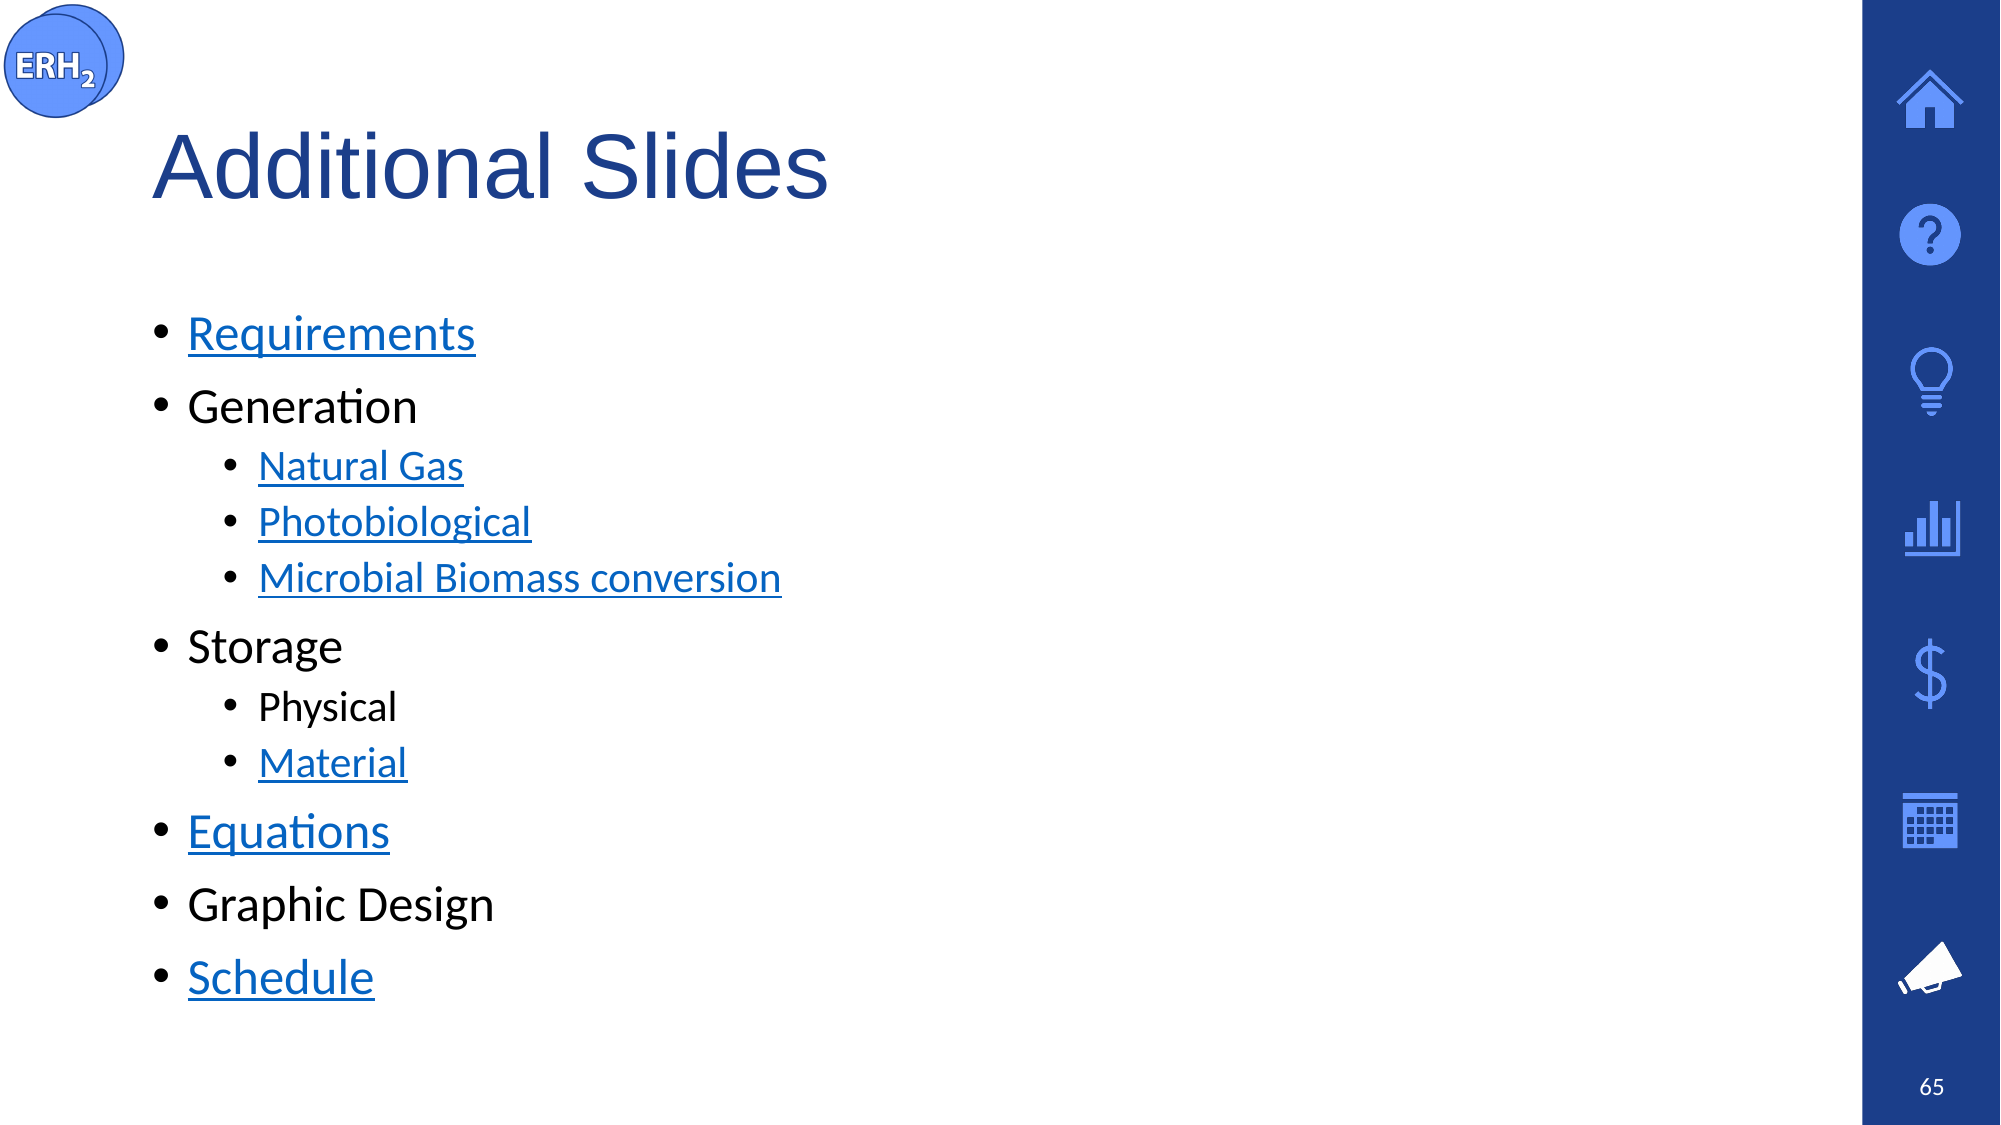

# Additional Slides
Requirements
Generation
Natural Gas
Photobiological
Microbial Biomass conversion
Storage
Physical
Material
Equations
Graphic Design
Schedule